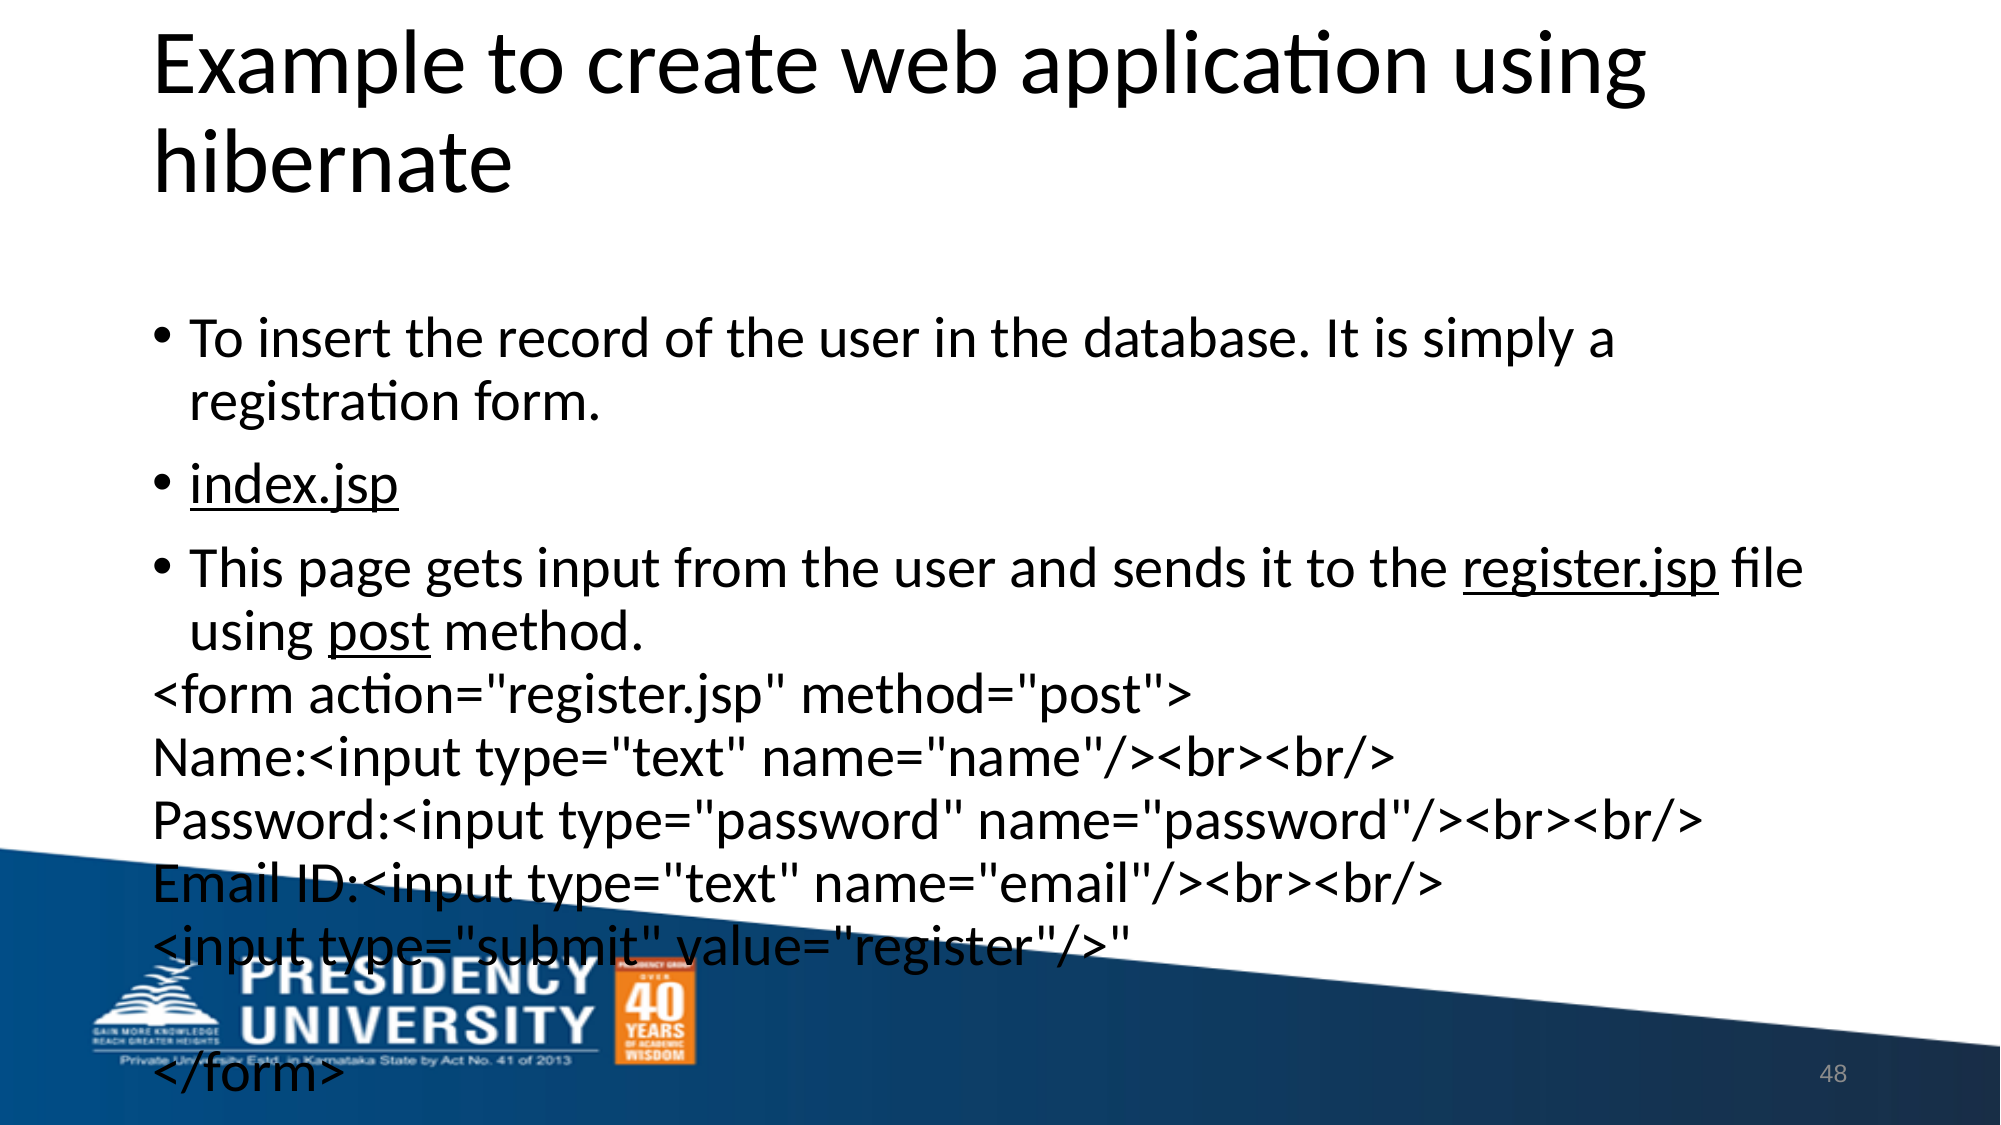

# Example to create web application using hibernate
To insert the record of the user in the database. It is simply a registration form.
index.jsp
This page gets input from the user and sends it to the register.jsp file using post method.
<form action="register.jsp" method="post">
Name:<input type="text" name="name"/><br><br/>
Password:<input type="password" name="password"/><br><br/>
Email ID:<input type="text" name="email"/><br><br/>
<input type="submit" value="register"/>"

</form>

48